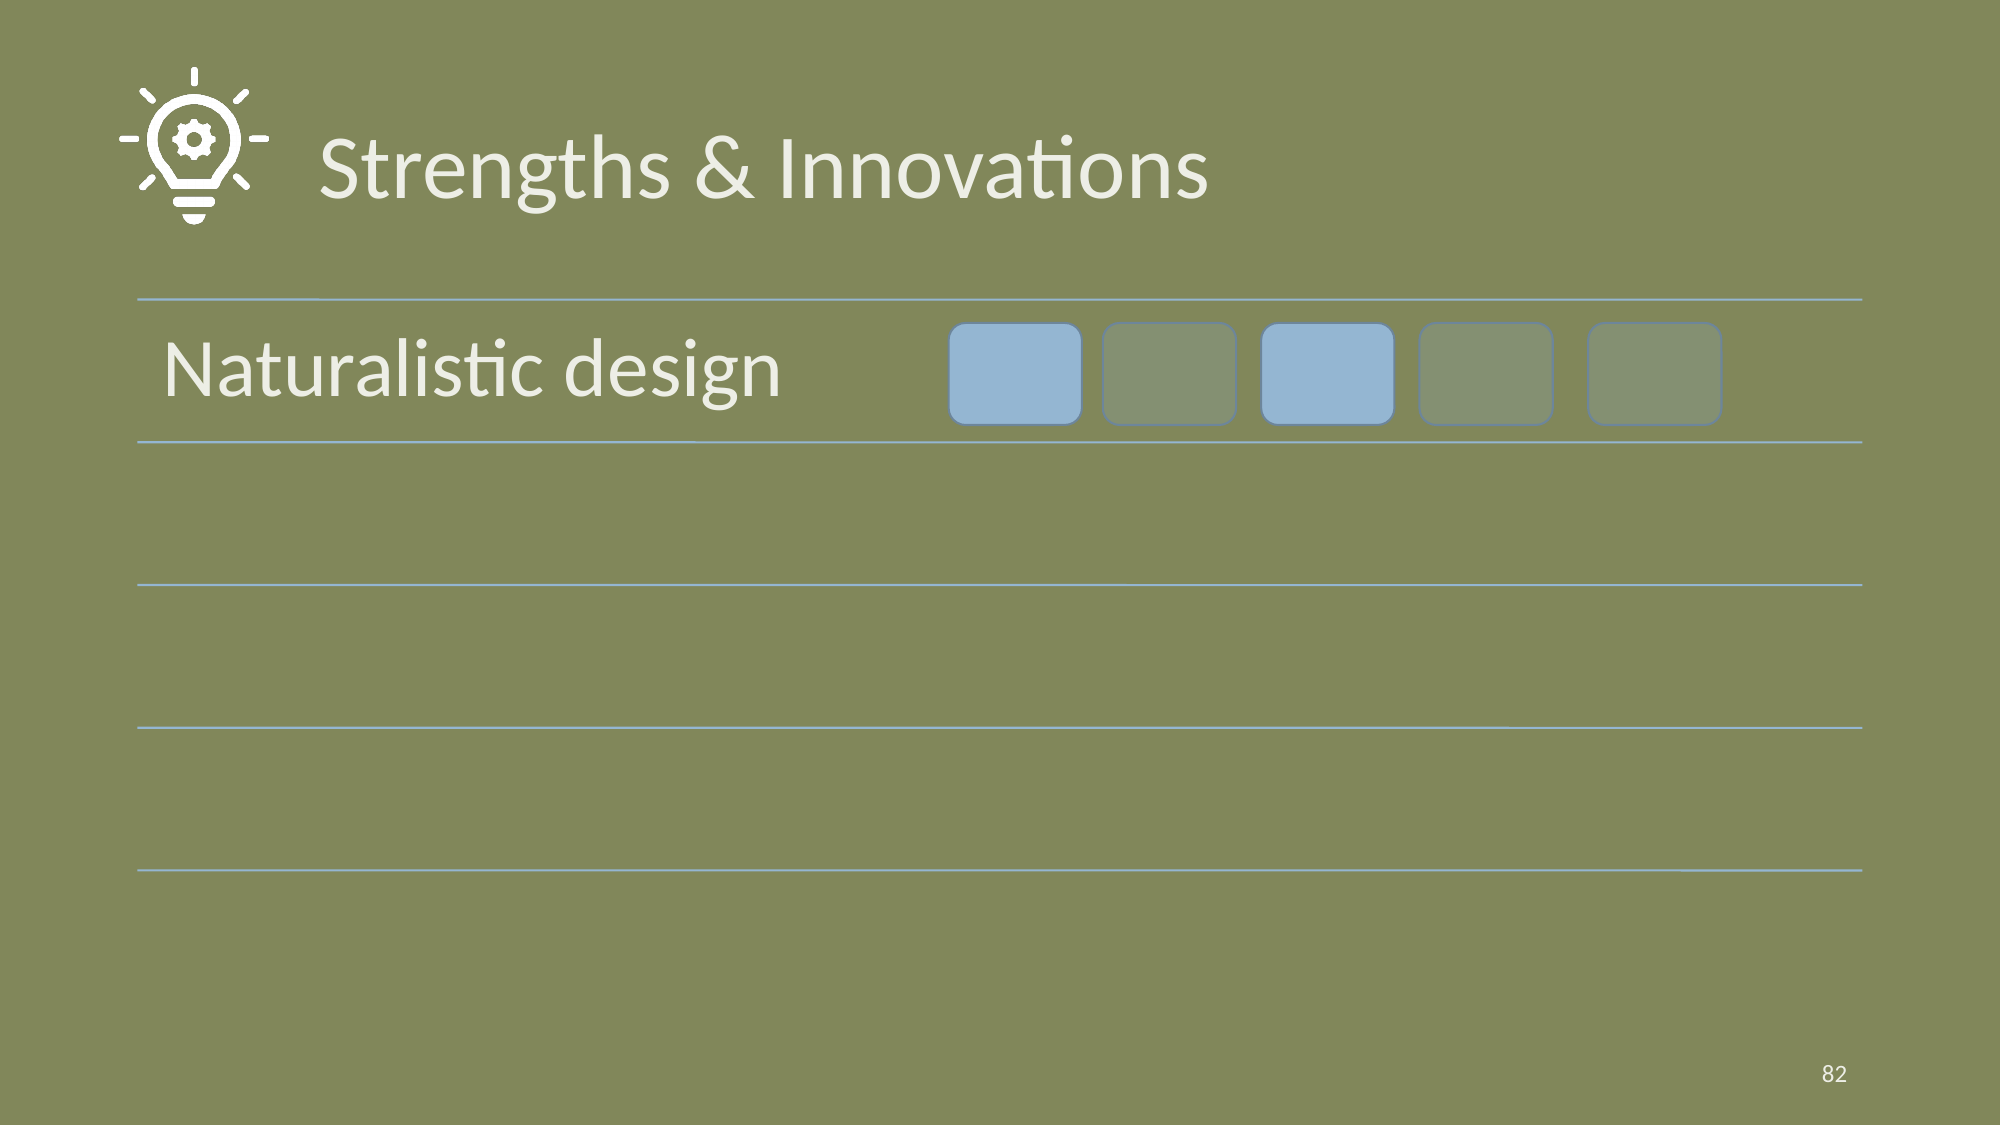

# Strengths & Innovations
Naturalistic design

82